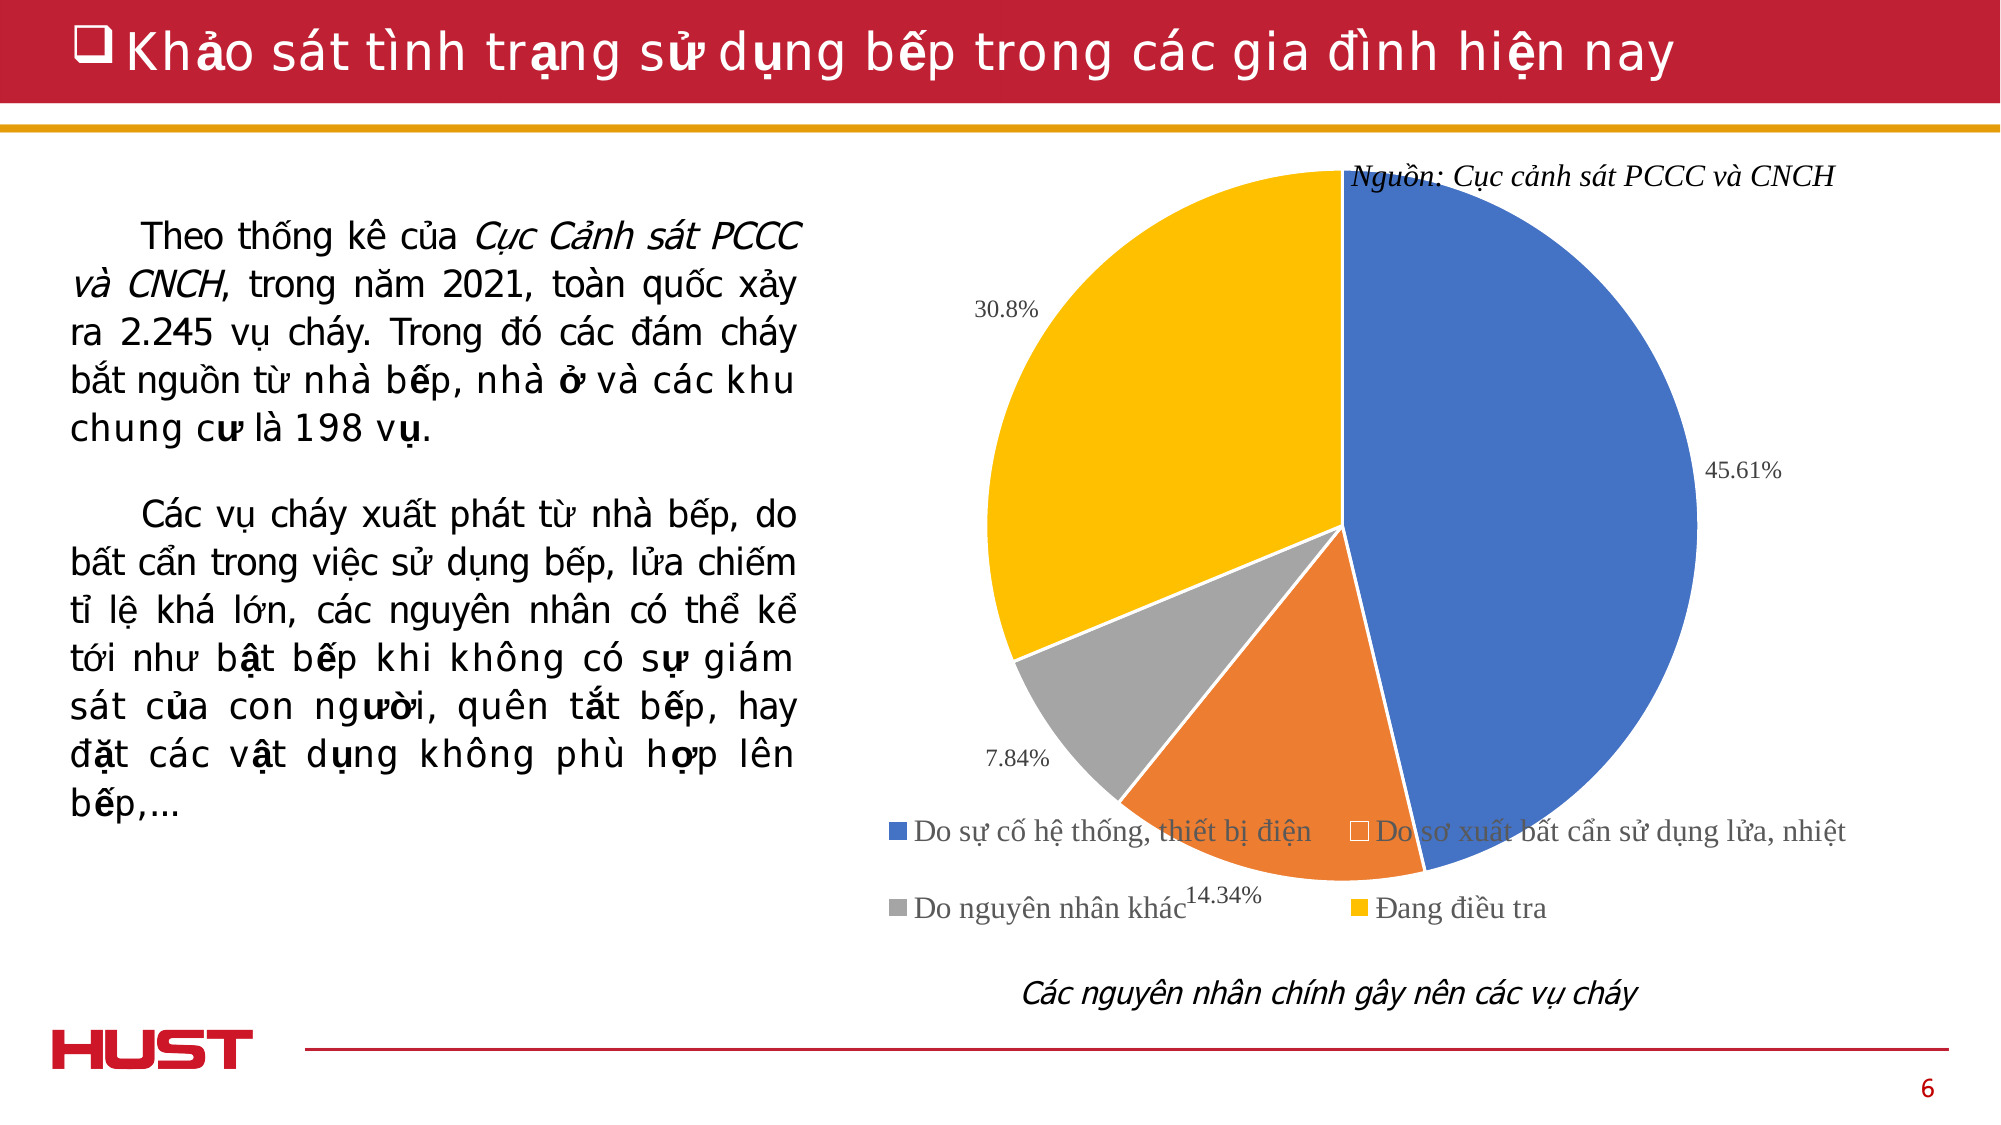

# Khảo sát tình trạng sử dụng bếp trong các gia đình hiện nay
Nguồn: Cục cảnh sát PCCC và CNCH

### Chart

| Category | Nguyên nhân |
|---|---|
| Do sự cố hệ thống, thiết bị điện | 45.61 |
| Do sơ xuất bất cẩn sử dụng lửa, nhiệt | 14.34 |
| Do nguyên nhân khác | 7.84 |
| Đang điều tra | 30.8 |
Các nguyên nhân chính gây nên các vụ cháy
     Theo thống kê của Cục Cảnh sát PCCC và CNCH, trong năm 2021, toàn quốc xảy ra 2.245 vụ cháy. Trong đó các đám cháy bắt nguồn từ nhà bếp, nhà ở và các khu chung cư là 198 vụ.
     Các vụ cháy xuất phát từ nhà bếp, do bất cẩn trong việc sử dụng bếp, lửa chiếm tỉ lệ khá lớn, các nguyên nhân có thể kể tới như bật bếp khi không có sự giám sát của con người, quên tắt bếp, hay đặt các vật dụng không phù hợp lên bếp,…
6